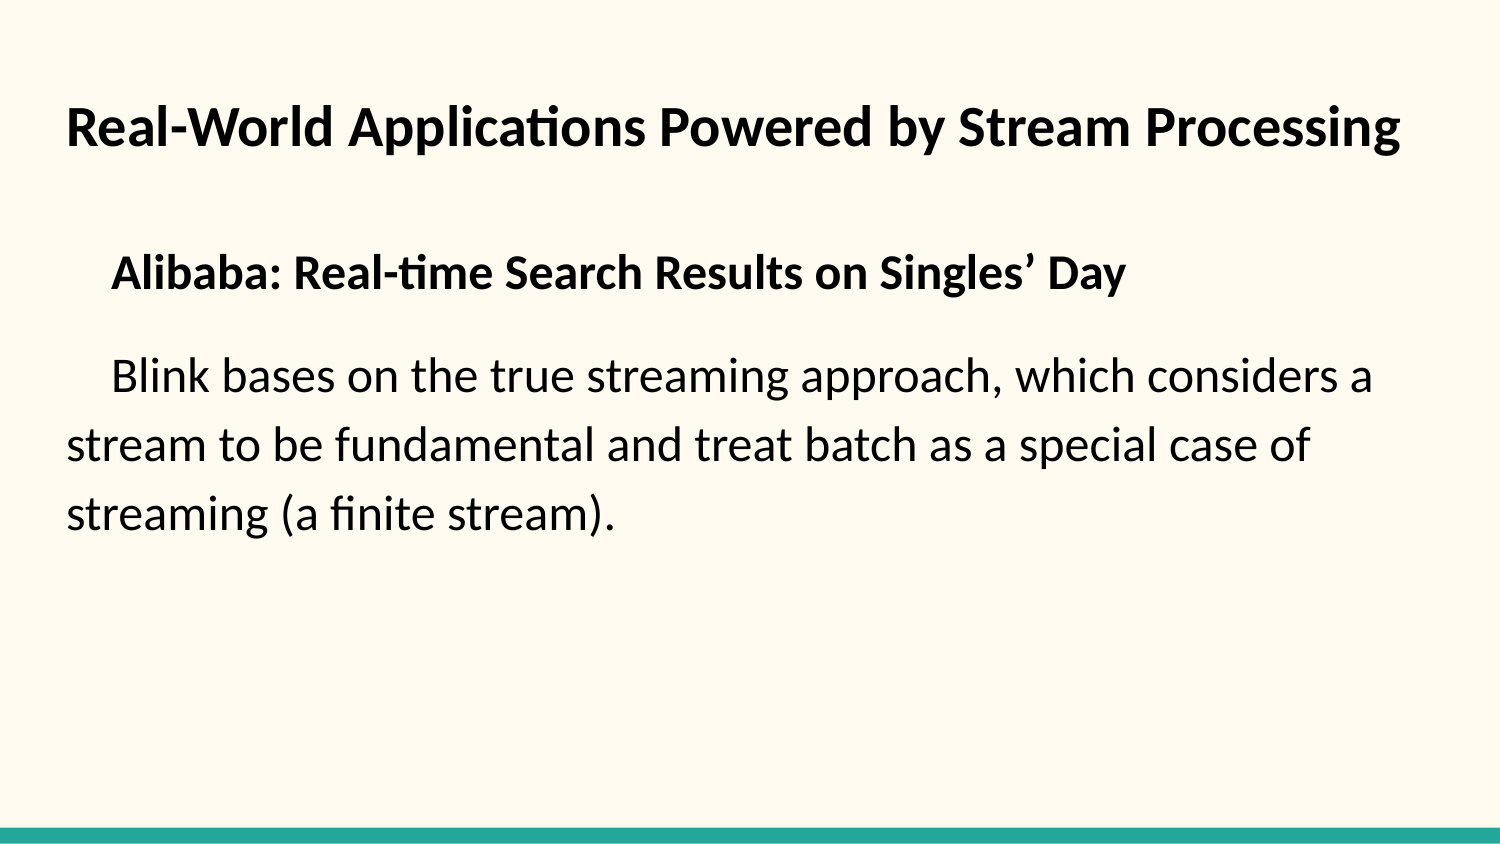

# Real-World Applications Powered by Stream Processing

    Alibaba: Real-time Search Results on Singles’ Day
    Blink bases on the true streaming approach, which considers a stream to be fundamental and treat batch as a special case of streaming (a finite stream).